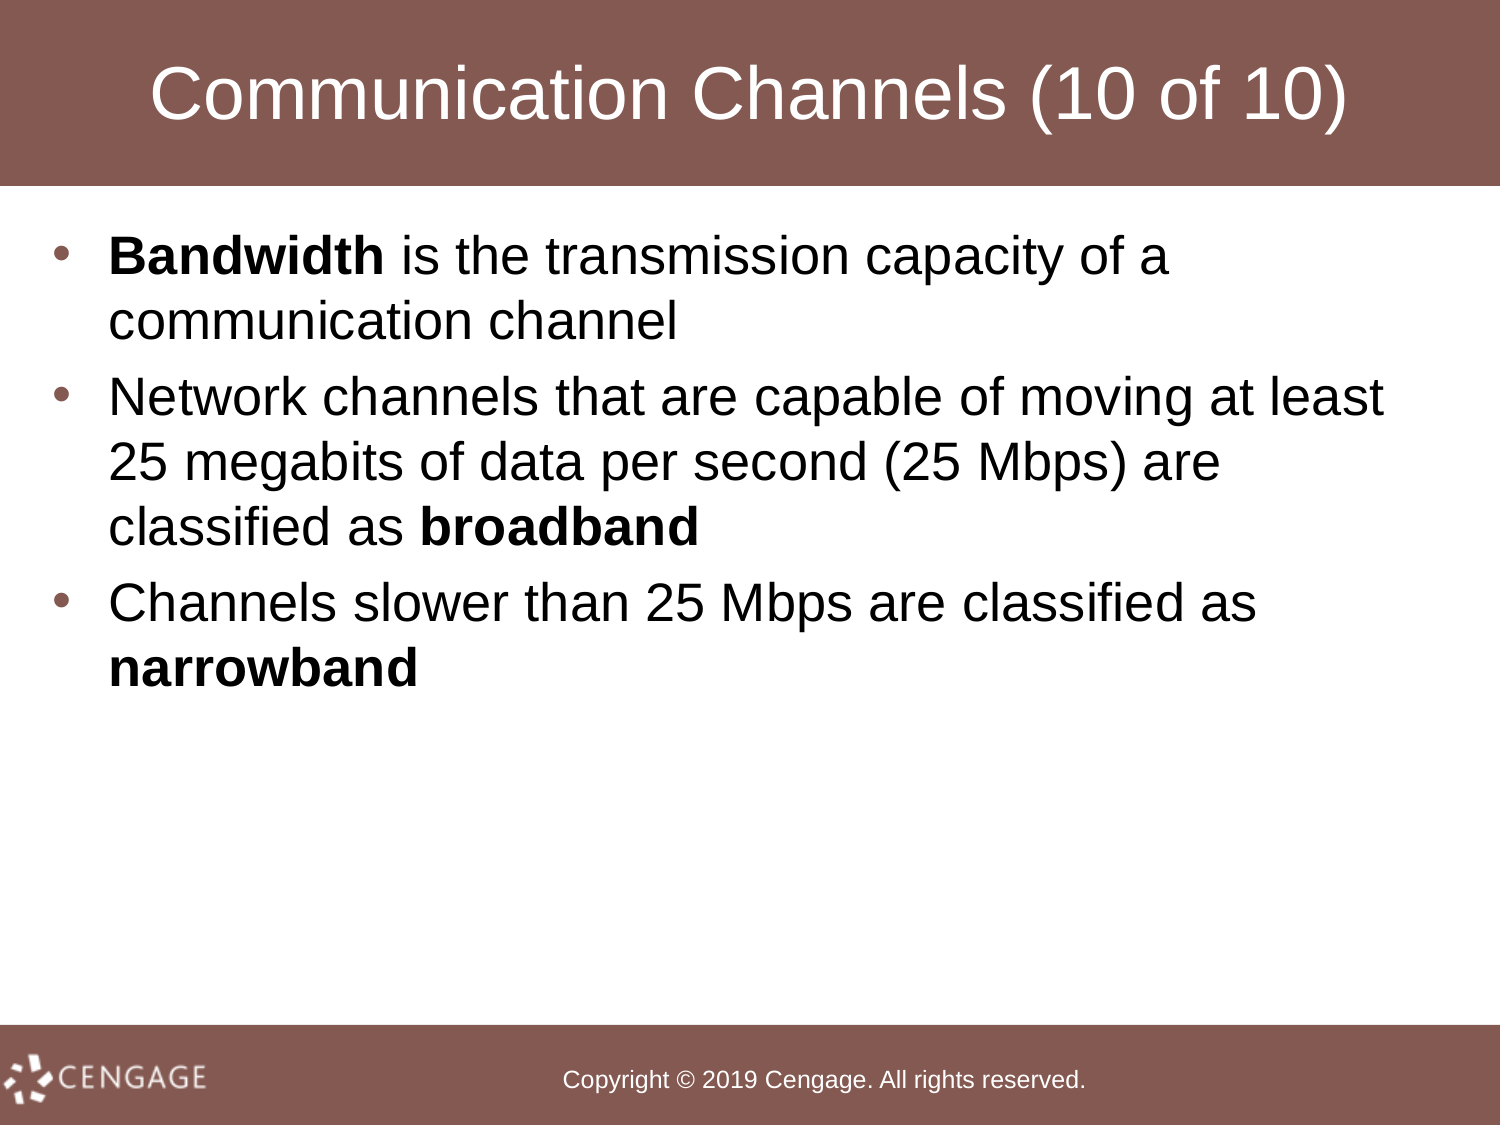

# Communication Channels (10 of 10)
Bandwidth is the transmission capacity of a communication channel
Network channels that are capable of moving at least 25 megabits of data per second (25 Mbps) are classified as broadband
Channels slower than 25 Mbps are classified as narrowband